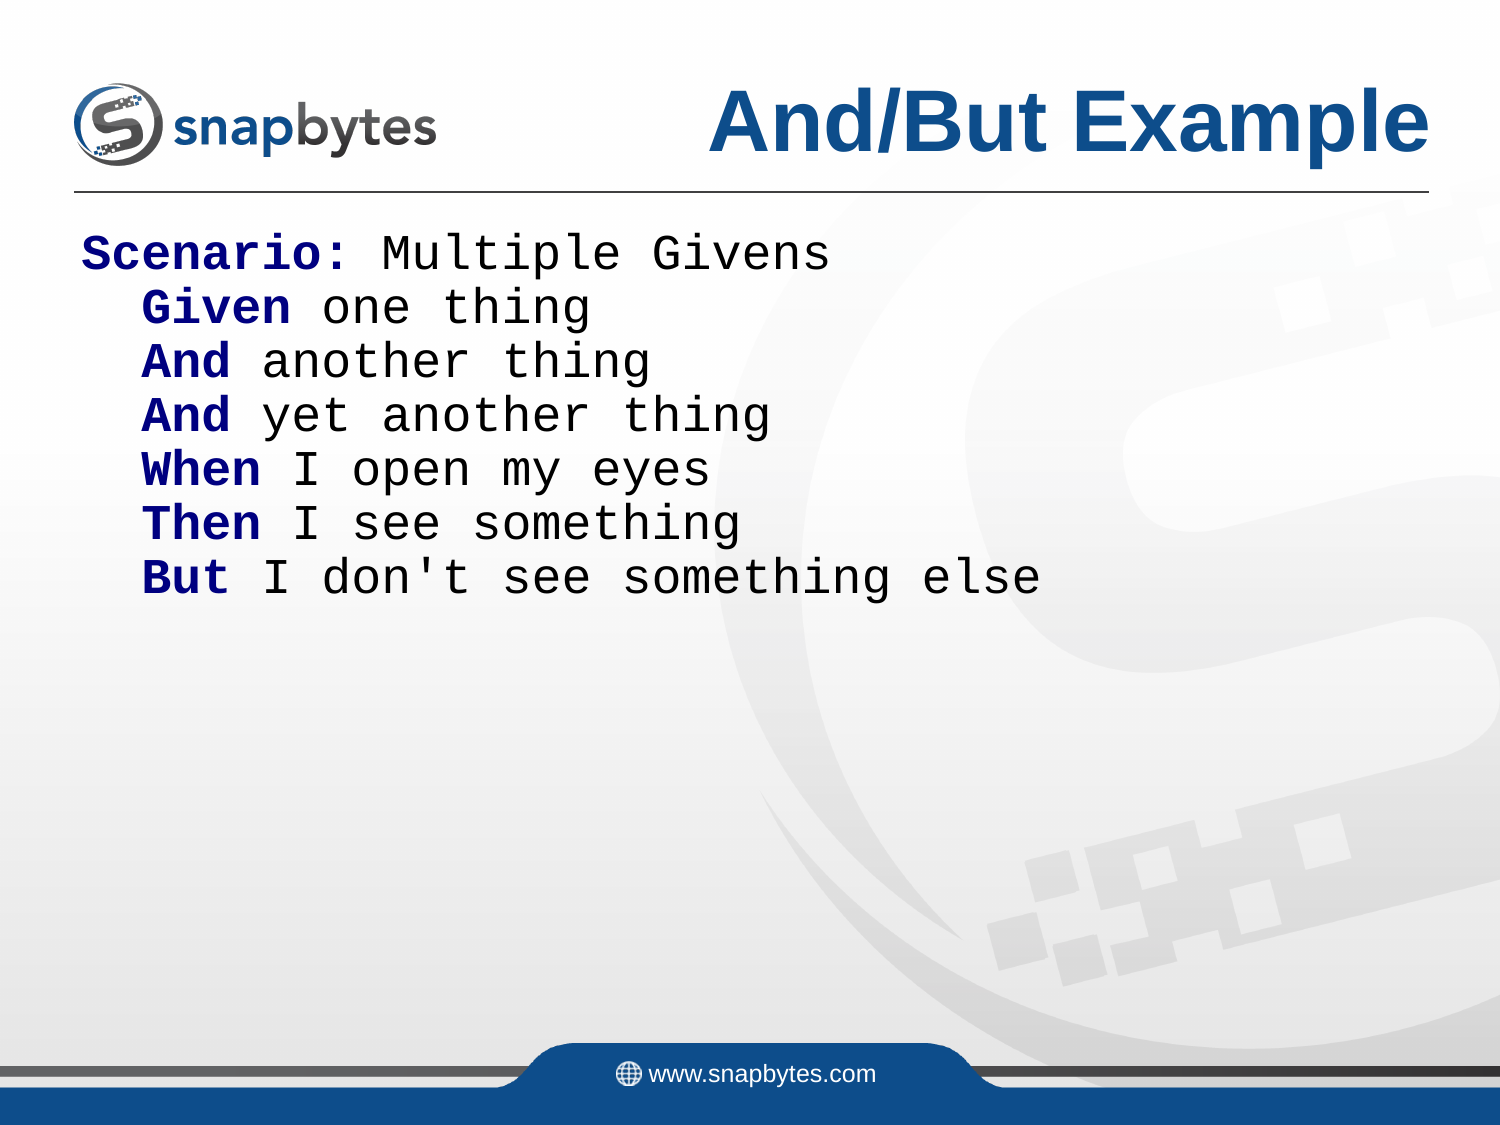

# And/But Example
Scenario: Multiple Givens
  Given one thing
  And another thing
  And yet another thing
  When I open my eyes
  Then I see something
  But I don't see something else